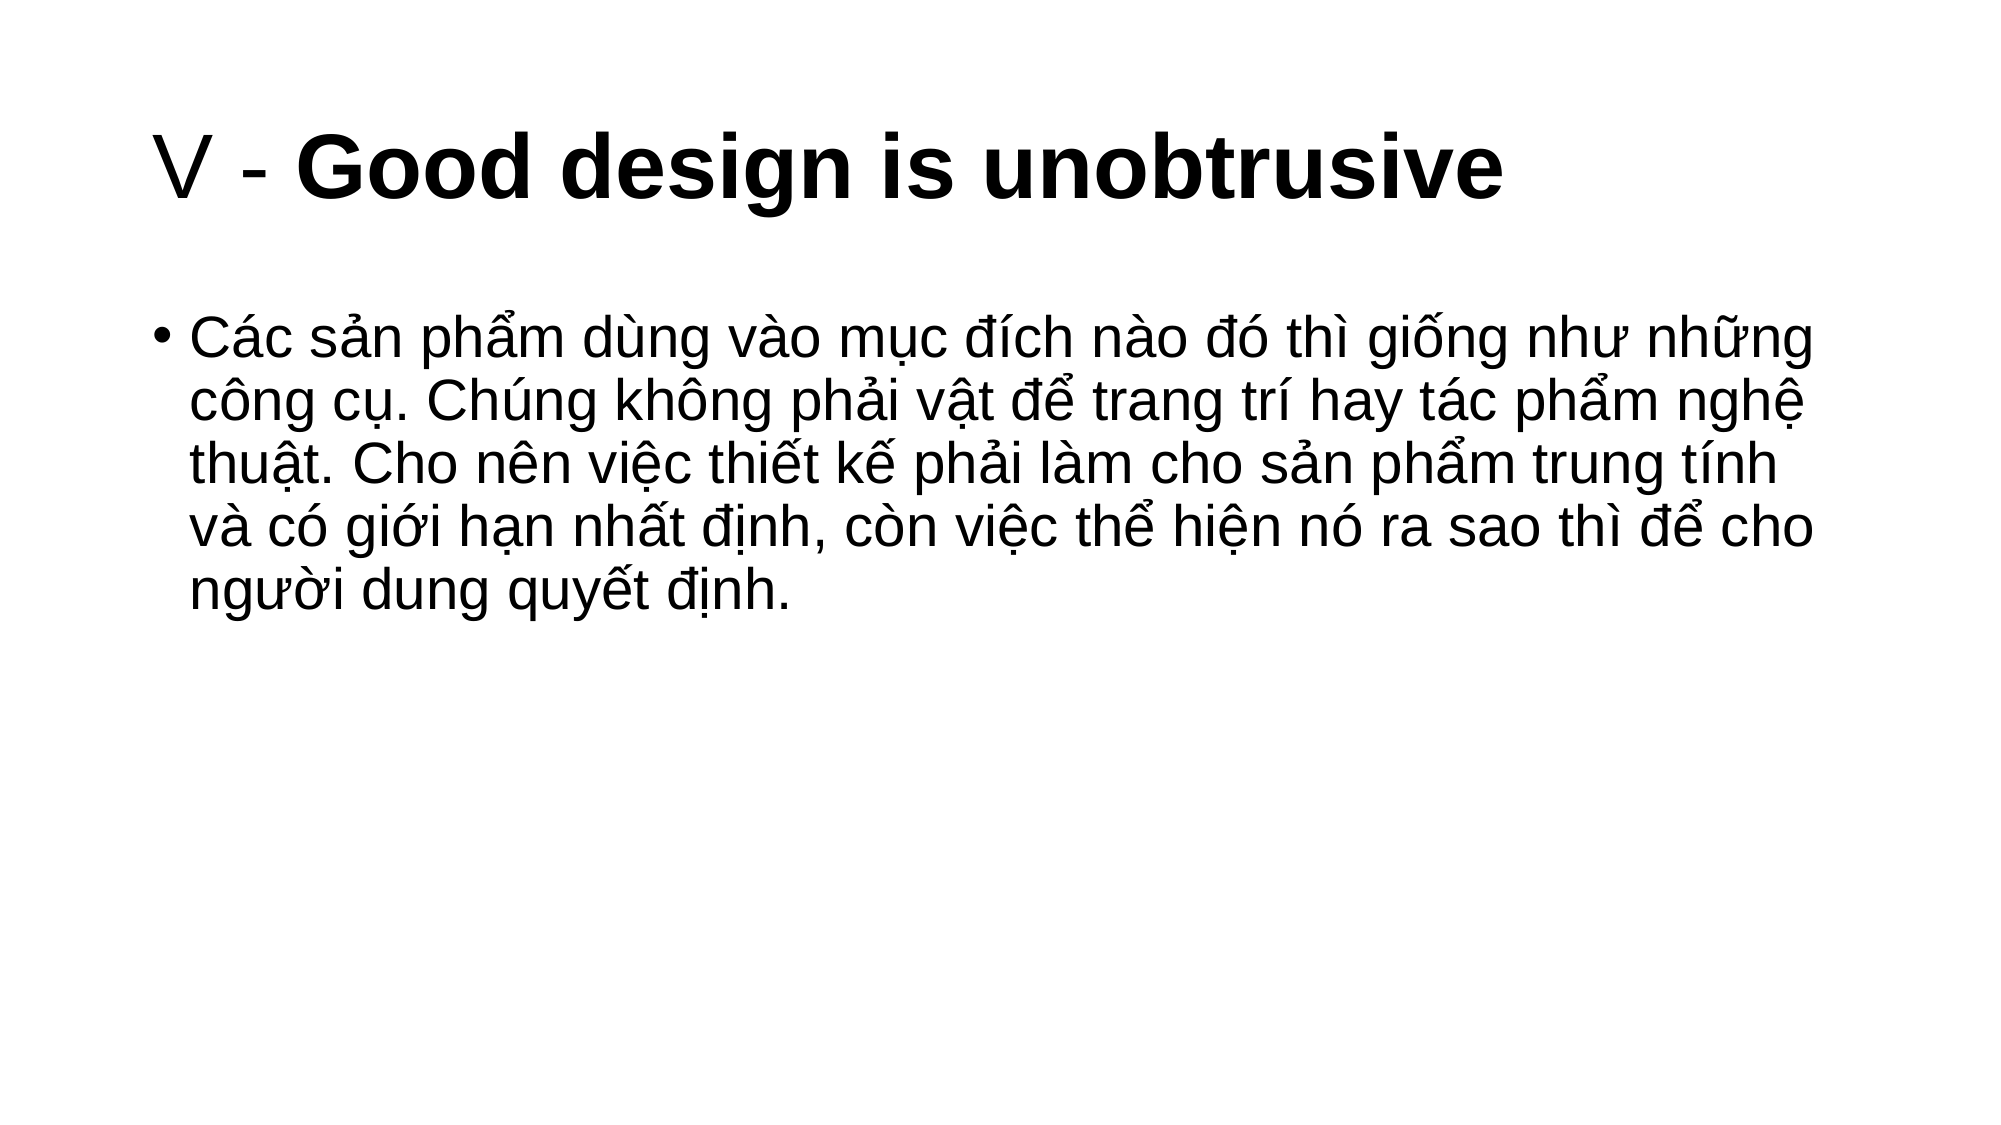

# V - Good design is unobtrusive
Các sản phẩm dùng vào mục đích nào đó thì giống như những công cụ. Chúng không phải vật để trang trí hay tác phẩm nghệ thuật. Cho nên việc thiết kế phải làm cho sản phẩm trung tính và có giới hạn nhất định, còn việc thể hiện nó ra sao thì để cho người dung quyết định.